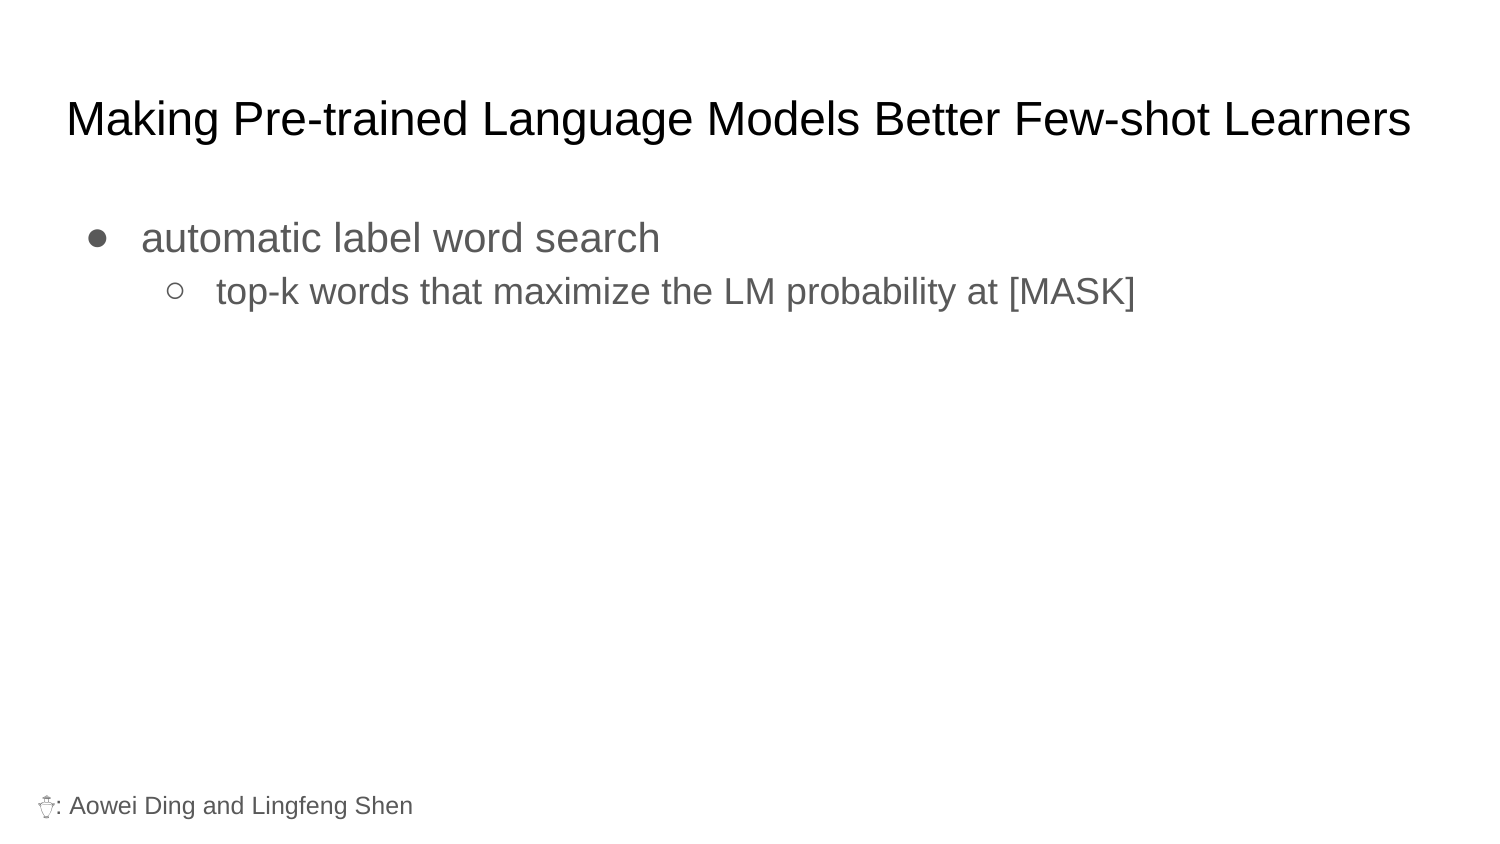

# Making Pre-trained Language Models Better Few-shot Learners
automatic label word search
top-k words that maximize the LM probability at [MASK]
🏺: Aowei Ding and Lingfeng Shen